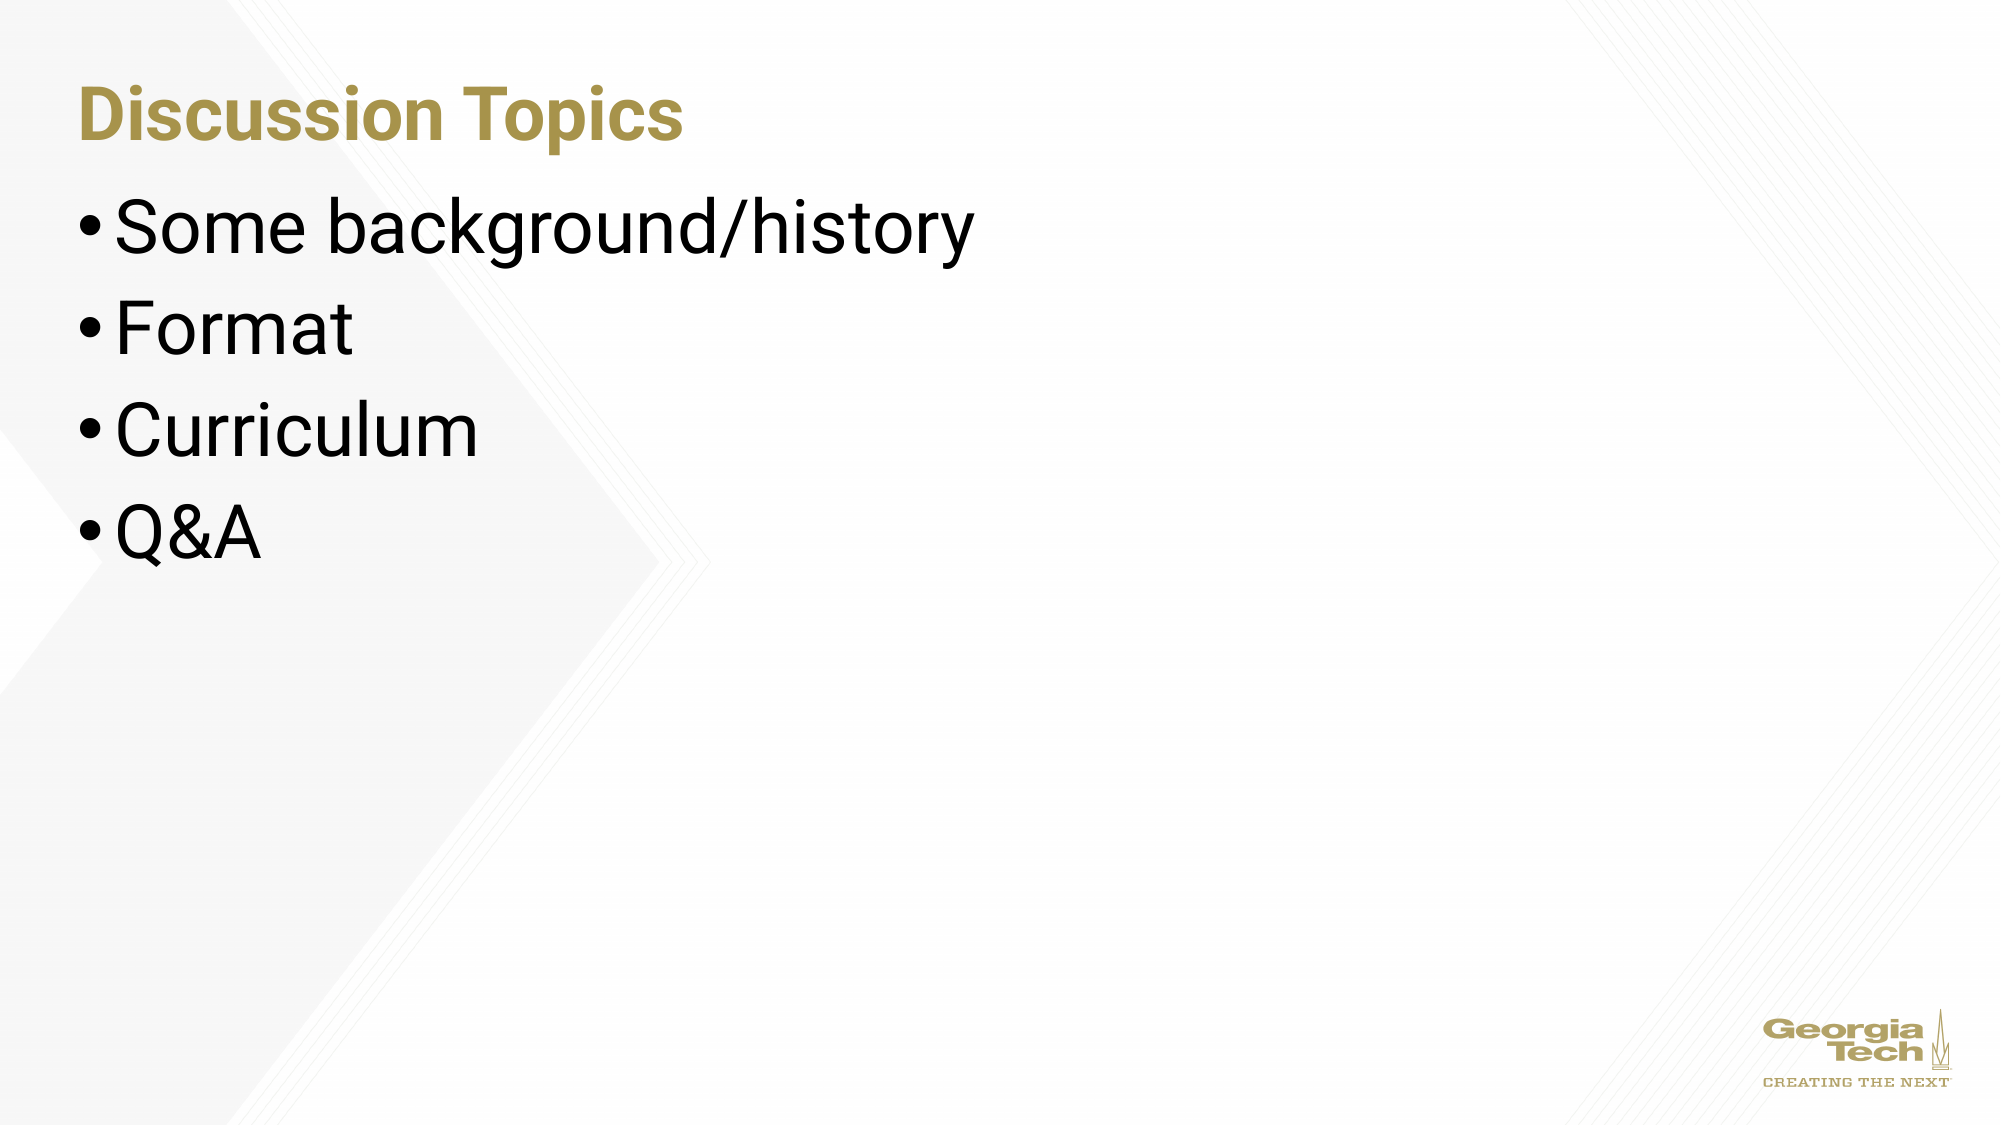

# Discussion Topics
Some background/history
Format
Curriculum
Q&A